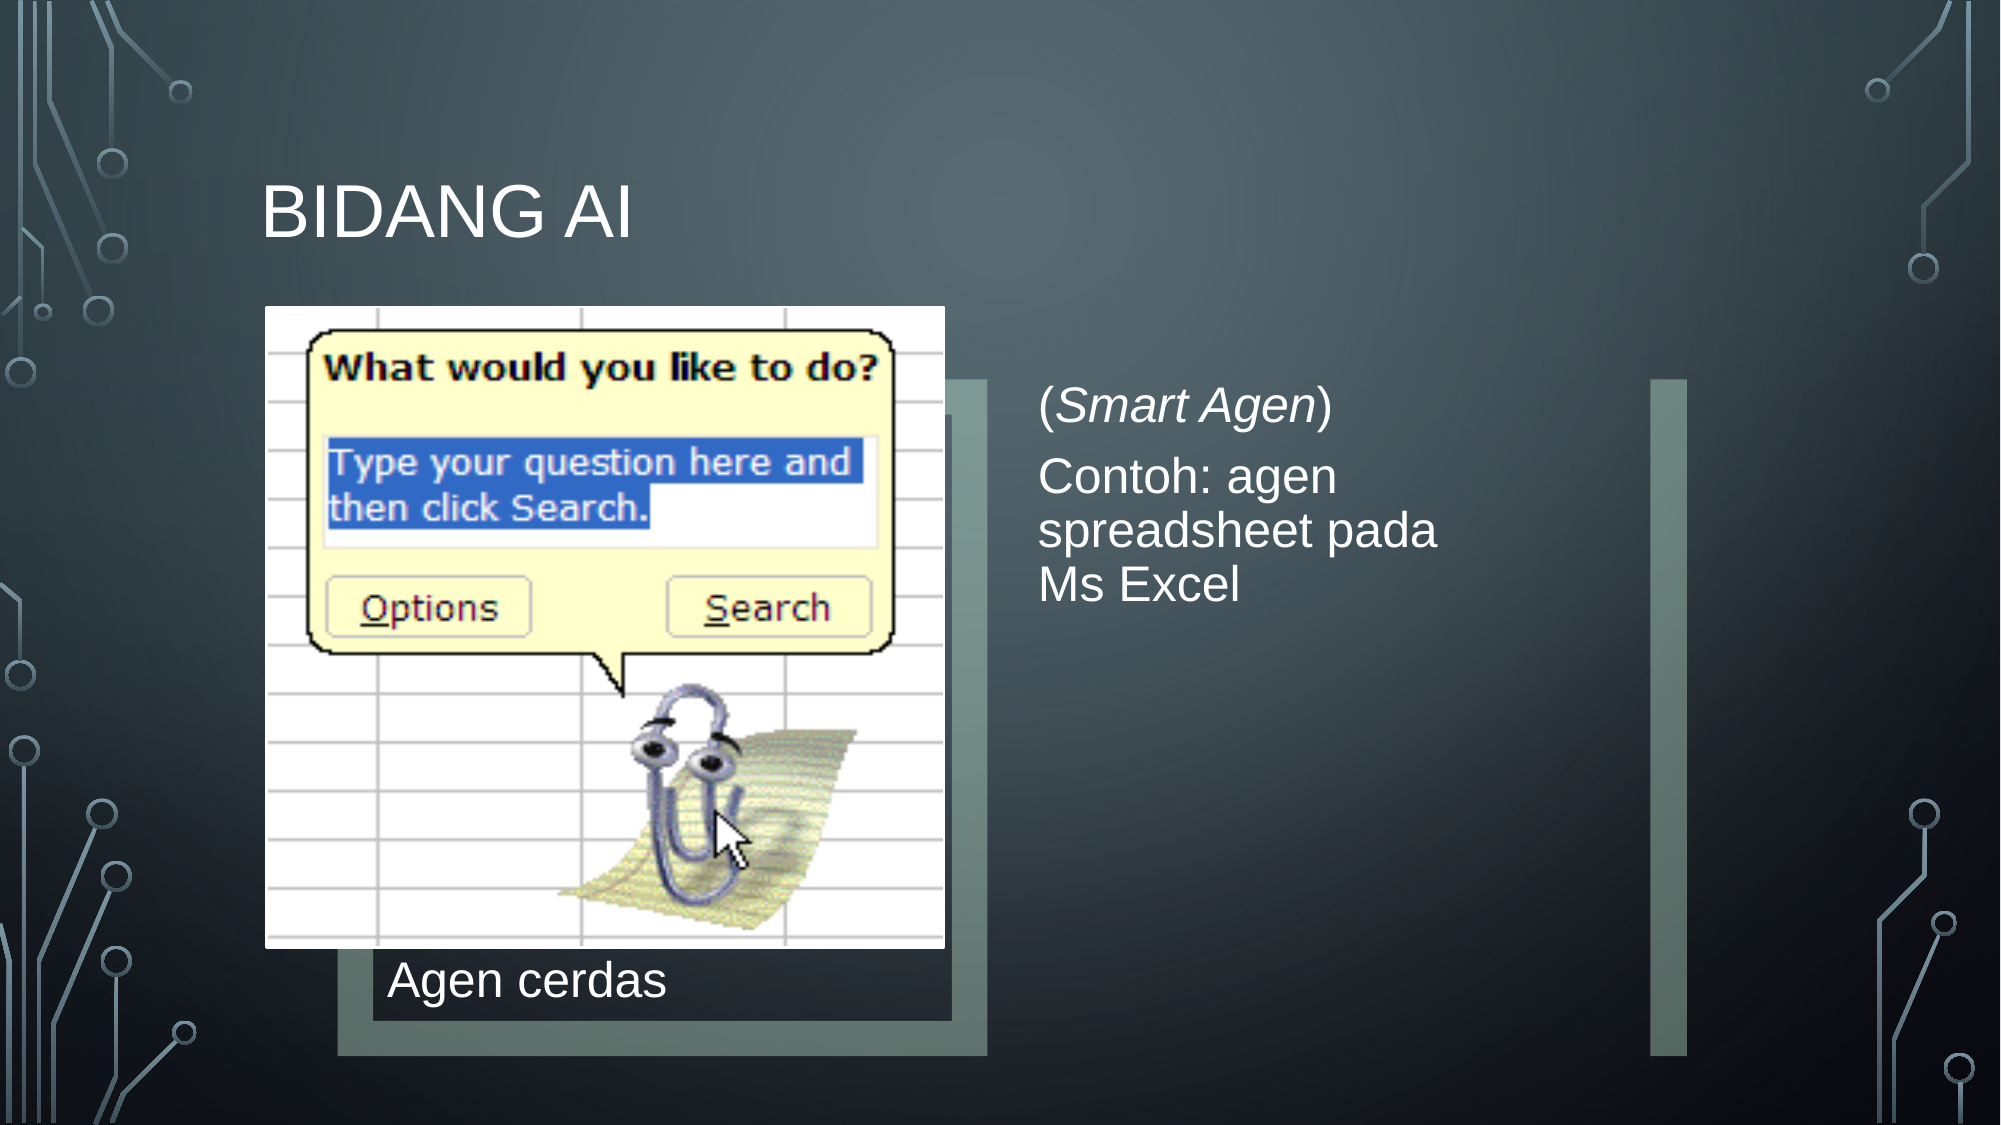

# BIDANG AI
Agen cerdas
(Smart Agen)
Contoh: agen spreadsheet pada Ms Excel